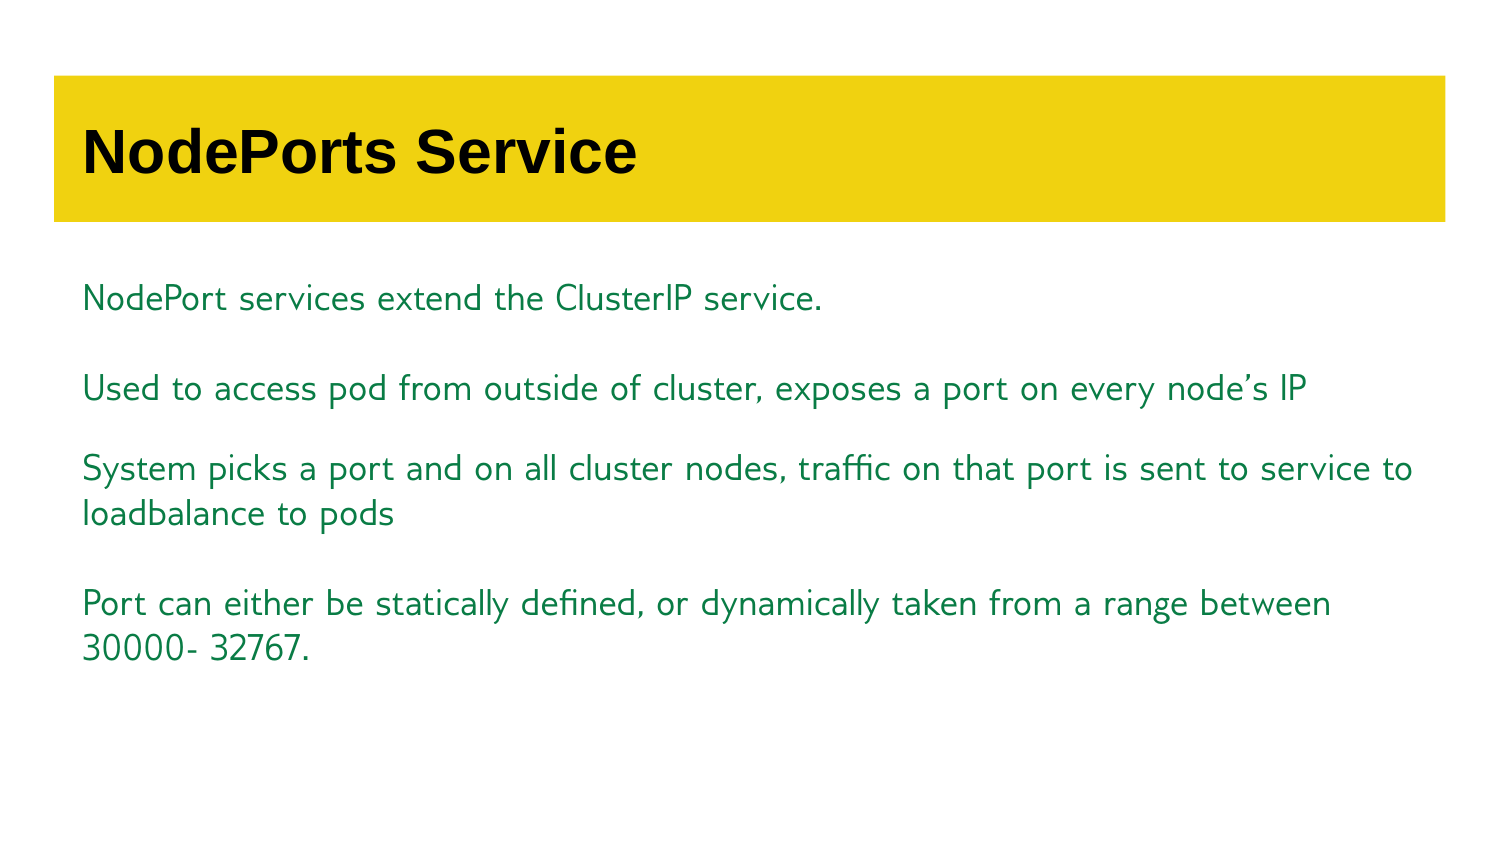

# NodePorts Service
NodePort services extend the ClusterIP service.

Used to access pod from outside of cluster, exposes a port on every node’s IP

System picks a port and on all cluster nodes, traffic on that port is sent to service to loadbalance to pods

Port can either be statically defined, or dynamically taken from a range between 30000- 32767.